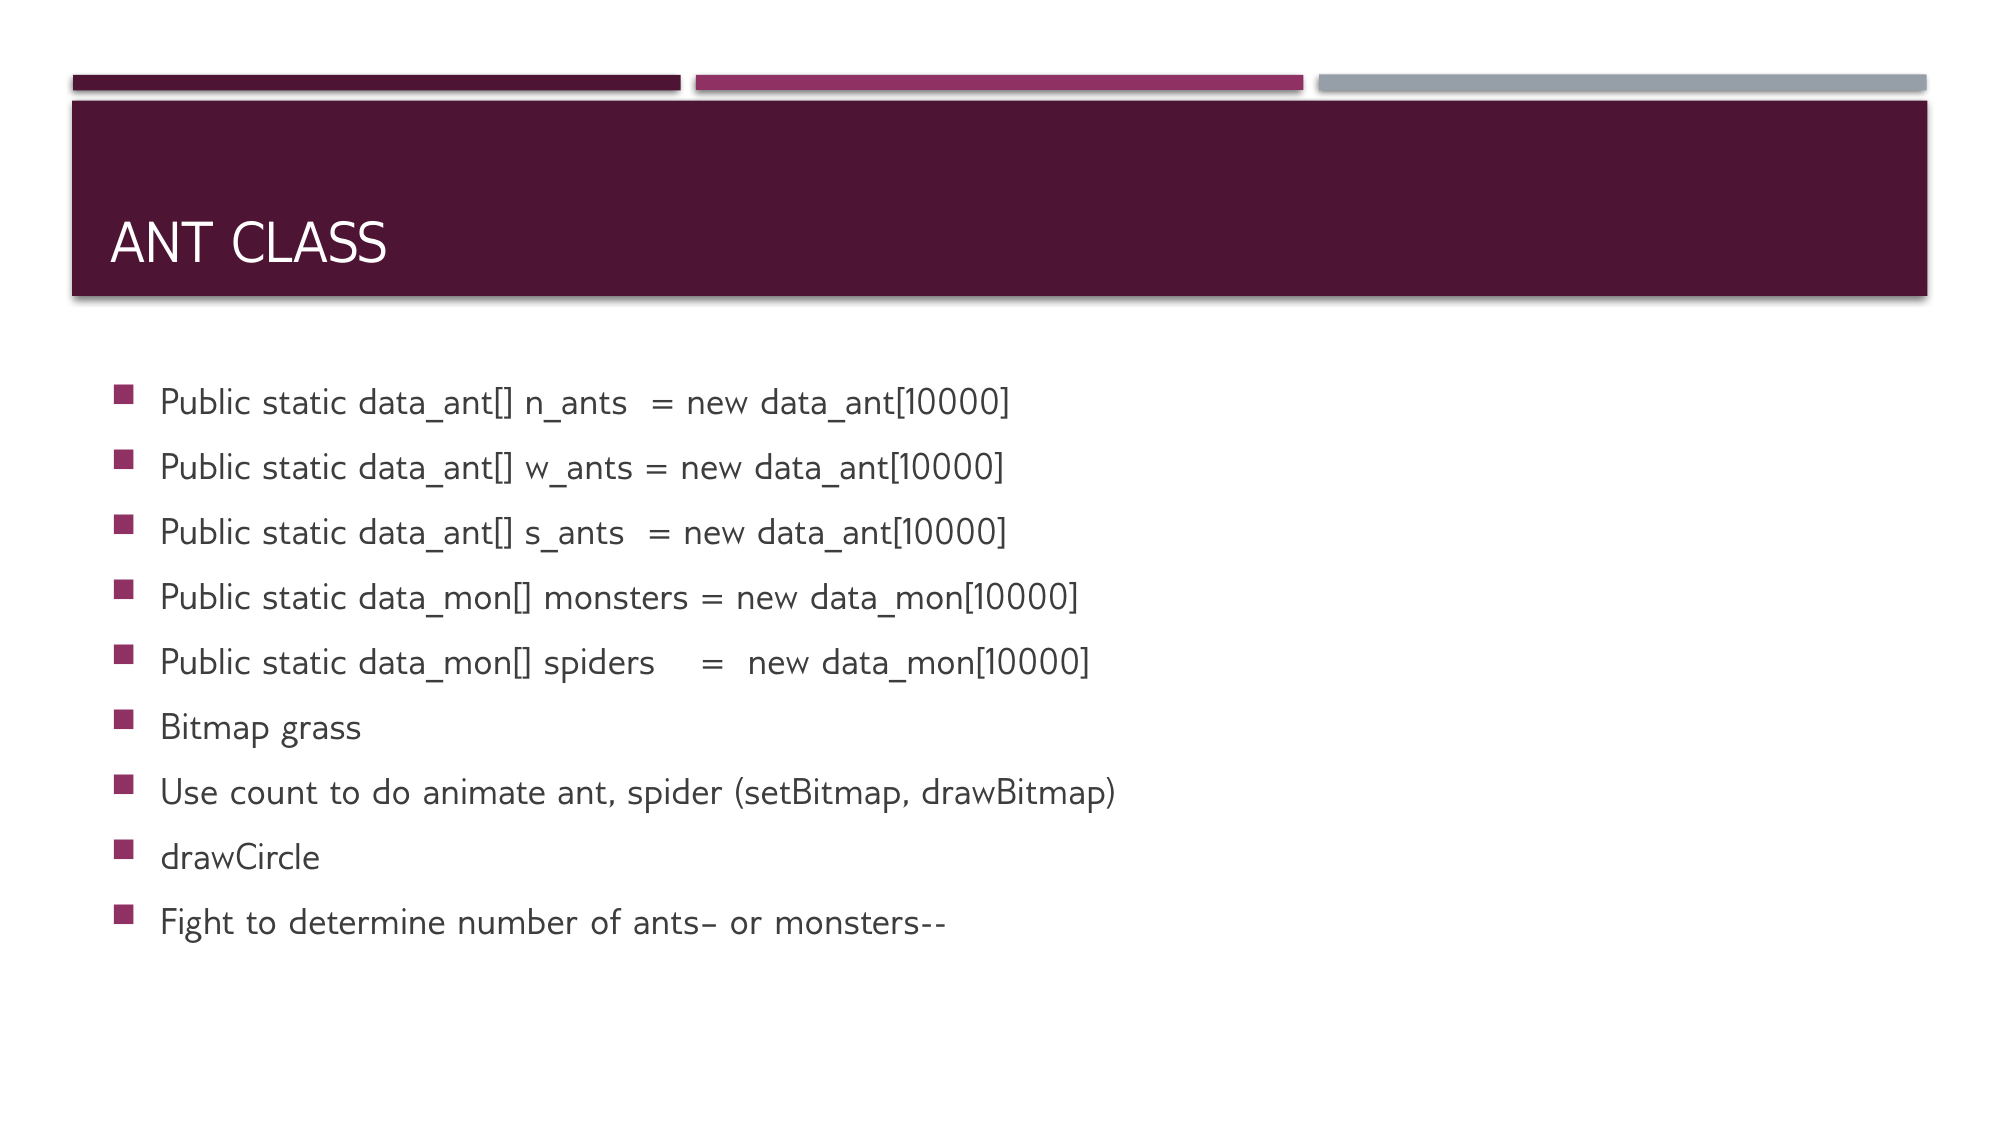

# Ant class
Public static data_ant[] n_ants  = new data_ant[10000]
Public static data_ant[] w_ants = new data_ant[10000]
Public static data_ant[] s_ants  = new data_ant[10000]
Public static data_mon[] monsters = new data_mon[10000]
Public static data_mon[] spiders    =  new data_mon[10000]
Bitmap grass
Use count to do animate ant, spider (setBitmap, drawBitmap)
drawCircle
Fight to determine number of ants– or monsters--